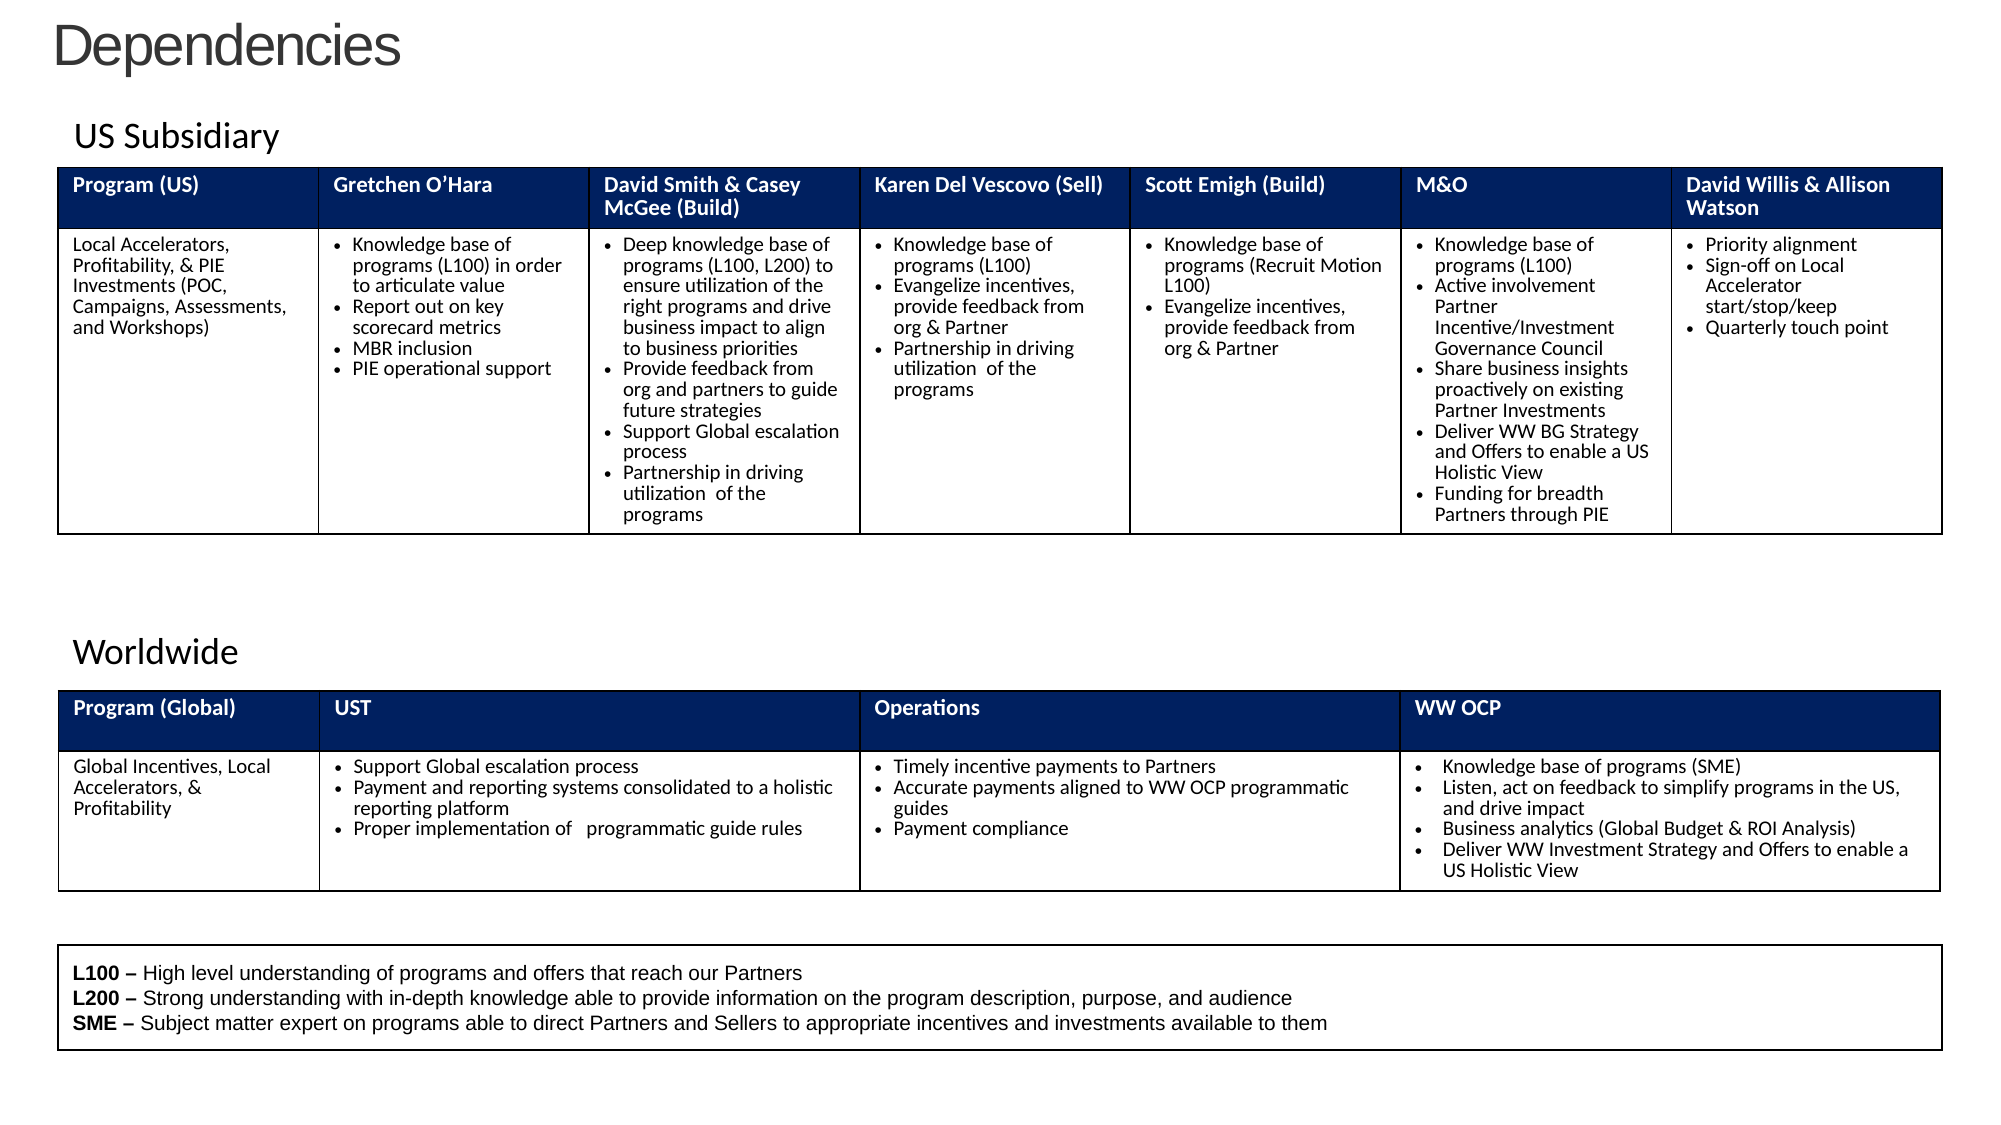

Dependencies
US Subsidiary
| Program (US) | Gretchen O’Hara | David Smith & Casey McGee (Build) | Karen Del Vescovo (Sell) | Scott Emigh (Build) | M&O | David Willis & Allison Watson |
| --- | --- | --- | --- | --- | --- | --- |
| Local Accelerators, Profitability, & PIE Investments (POC, Campaigns, Assessments, and Workshops) | Knowledge base of programs (L100) in order to articulate value Report out on key scorecard metrics MBR inclusion PIE operational support | Deep knowledge base of programs (L100, L200) to ensure utilization of the right programs and drive business impact to align to business priorities Provide feedback from org and partners to guide future strategies Support Global escalation process Partnership in driving utilization of the programs | Knowledge base of programs (L100) Evangelize incentives, provide feedback from org & Partner Partnership in driving utilization of the programs | Knowledge base of programs (Recruit Motion L100) Evangelize incentives, provide feedback from org & Partner | Knowledge base of programs (L100) Active involvement Partner Incentive/Investment Governance Council Share business insights proactively on existing Partner Investments Deliver WW BG Strategy and Offers to enable a US Holistic View Funding for breadth Partners through PIE | Priority alignment Sign-off on Local Accelerator start/stop/keep Quarterly touch point |
Worldwide
| Program (Global) | UST | Operations | WW OCP |
| --- | --- | --- | --- |
| Global Incentives, Local Accelerators, & Profitability | Support Global escalation process Payment and reporting systems consolidated to a holistic reporting platform Proper implementation of programmatic guide rules | Timely incentive payments to Partners Accurate payments aligned to WW OCP programmatic guides Payment compliance | Knowledge base of programs (SME) Listen, act on feedback to simplify programs in the US, and drive impact Business analytics (Global Budget & ROI Analysis) Deliver WW Investment Strategy and Offers to enable a US Holistic View |
L100 – High level understanding of programs and offers that reach our Partners
L200 – Strong understanding with in-depth knowledge able to provide information on the program description, purpose, and audience
SME – Subject matter expert on programs able to direct Partners and Sellers to appropriate incentives and investments available to them